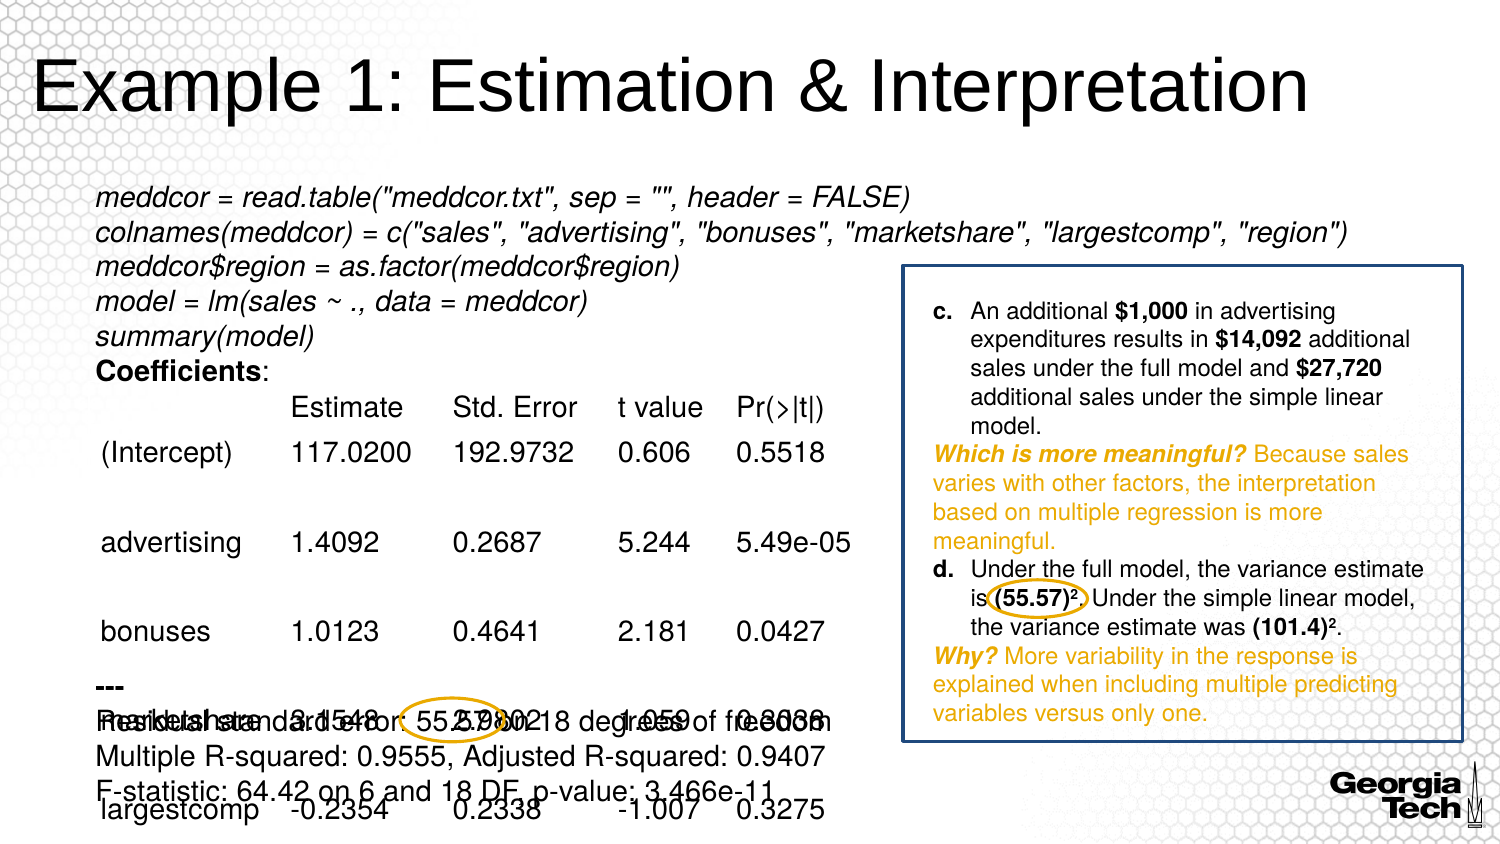

Example 1: Estimation & Interpretation
meddcor = read.table("meddcor.txt", sep = "", header = FALSE)
colnames(meddcor) = c("sales", "advertising", "bonuses", "marketshare", "largestcomp", "region")
meddcor$region = as.factor(meddcor$region)
model = lm(sales ~ ., data = meddcor)
summary(model)
Coefficients:

---
Residual standard error: 55.57 on 18 degrees of freedom
Multiple R-squared: 0.9555, Adjusted R-squared: 0.9407
F-statistic: 64.42 on 6 and 18 DF, p-value: 3.466e-11
c.	An additional $1,000 in advertising expenditures results in $14,092 additional sales under the full model and $27,720 additional sales under the simple linear model.
Which is more meaningful? Because sales varies with other factors, the interpretation based on multiple regression is more meaningful.
d.	Under the full model, the variance estimate is (55.57)2. Under the simple linear model, the variance estimate was (101.4)2.
Why? More variability in the response is explained when including multiple predicting variables versus only one.
|  | Estimate | Std. Error | t value | Pr(>|t|) |
| --- | --- | --- | --- | --- |
| (Intercept) | 117.0200 | 192.9732 | 0.606 | 0.5518 |
| advertising | 1.4092 | 0.2687 | 5.244 | 5.49e-05 |
| bonuses | 1.0123 | 0.4641 | 2.181 | 0.0427 |
| marketshare | 3.1548 | 2.9802 | 1.059 | 0.3038 |
| largestcomp | -0.2354 | 0.2338 | -1.007 | 0.3275 |
| region2 | 53.6285 | 34.7359 | 1.544 | 0.1400 |
| region3 | 267.9569 | 47.5577 | 5.634 | 2.40e-05 \*\*\* |